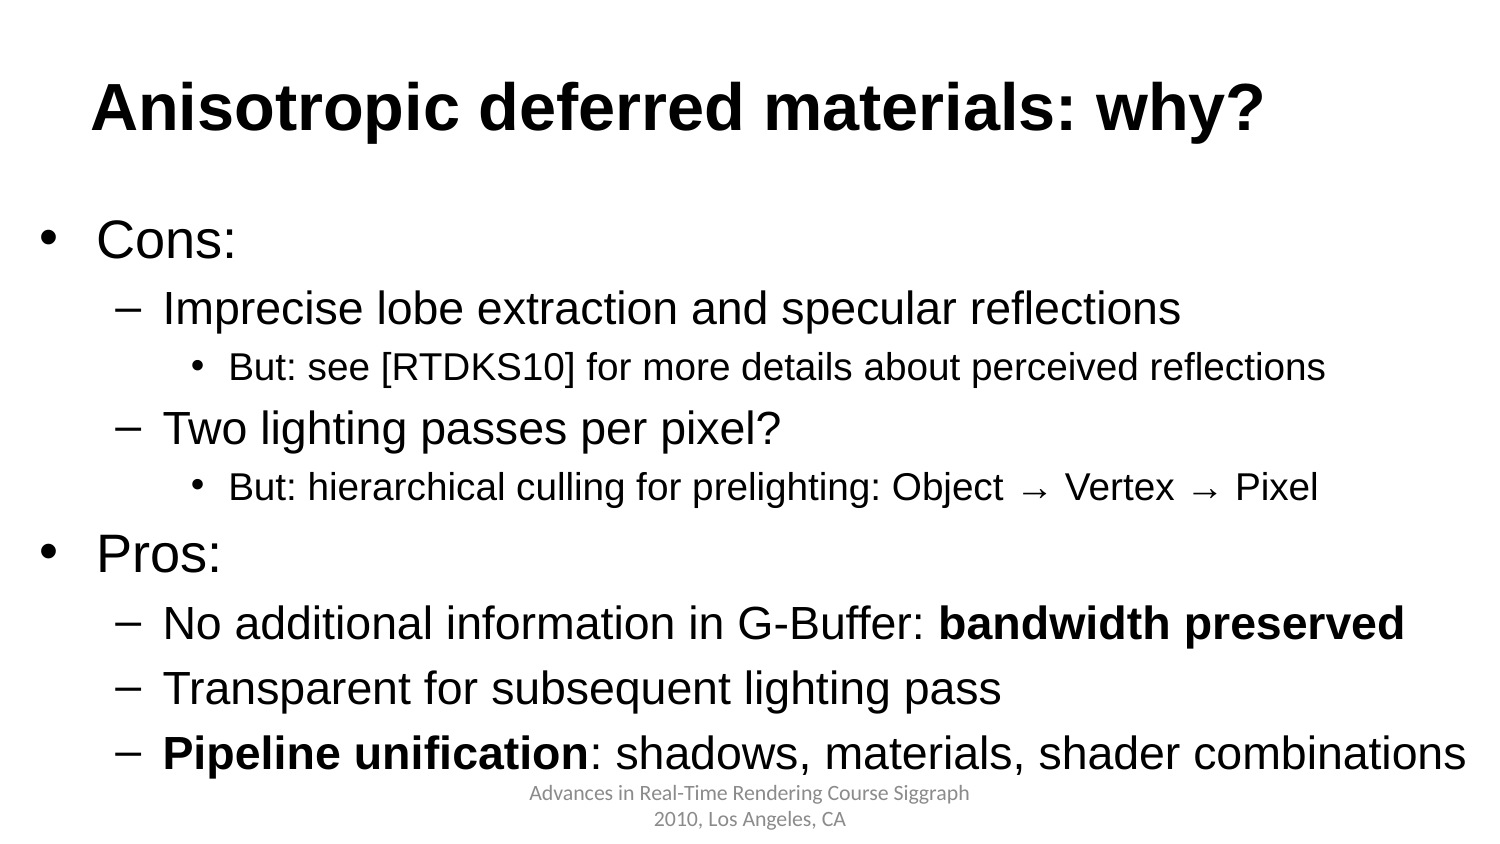

# Anisotropic deferred materials: why?
Cons:
Imprecise lobe extraction and specular reflections
But: see [RTDKS10] for more details about perceived reflections
Two lighting passes per pixel?
But: hierarchical culling for prelighting: Object → Vertex → Pixel
Pros:
No additional information in G-Buffer: bandwidth preserved
Transparent for subsequent lighting pass
Pipeline unification: shadows, materials, shader combinations
Advances in Real-Time Rendering Course Siggraph 2010, Los Angeles, CA